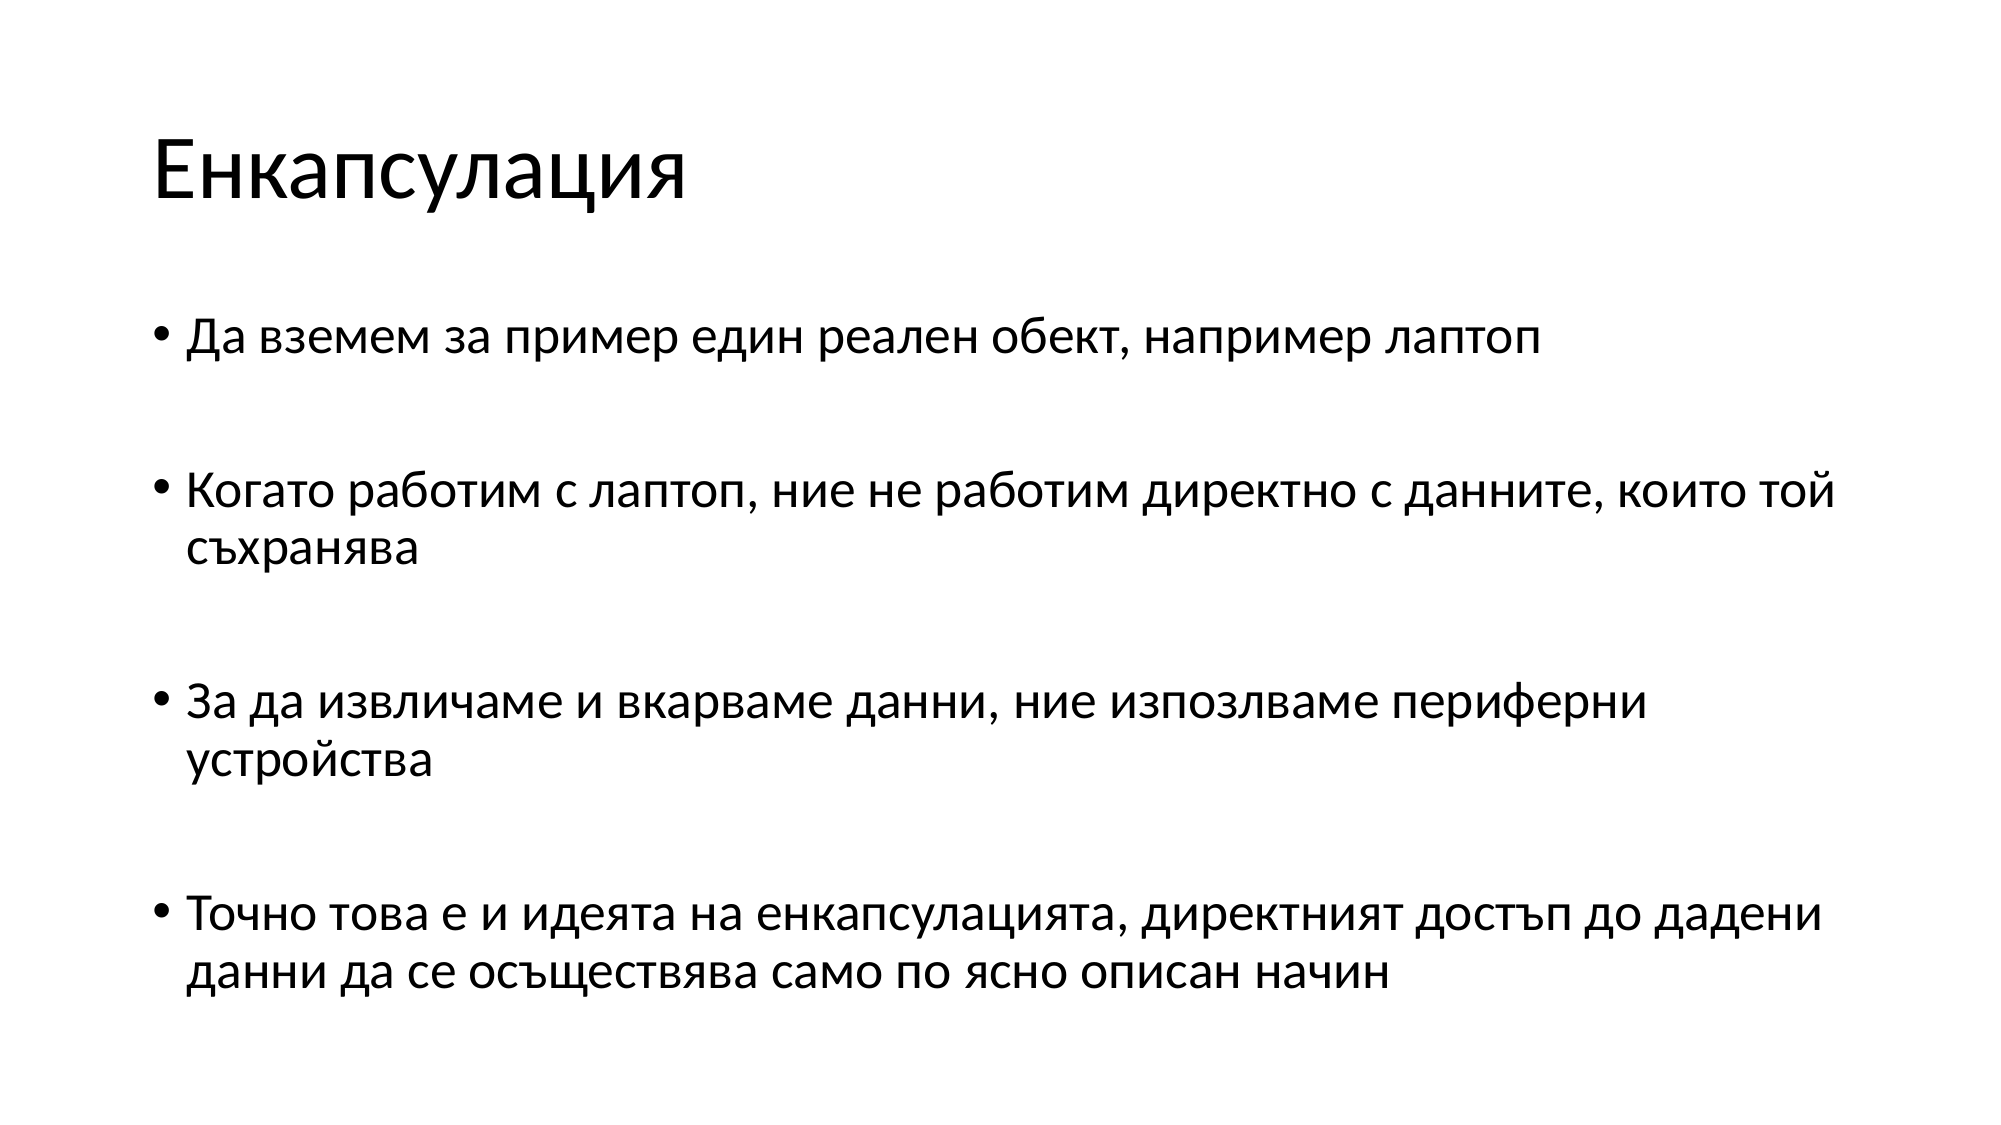

# Енкапсулация
Да вземем за пример един реален обект, например лаптоп

Когато работим с лаптоп, ние не работим директно с данните, които той съхранява

За да извличаме и вкарваме данни, ние изпозлваме периферни устройства

Точно това е и идеята на енкапсулацията, директният достъп до дадени данни да се осъществява само по ясно описан начин